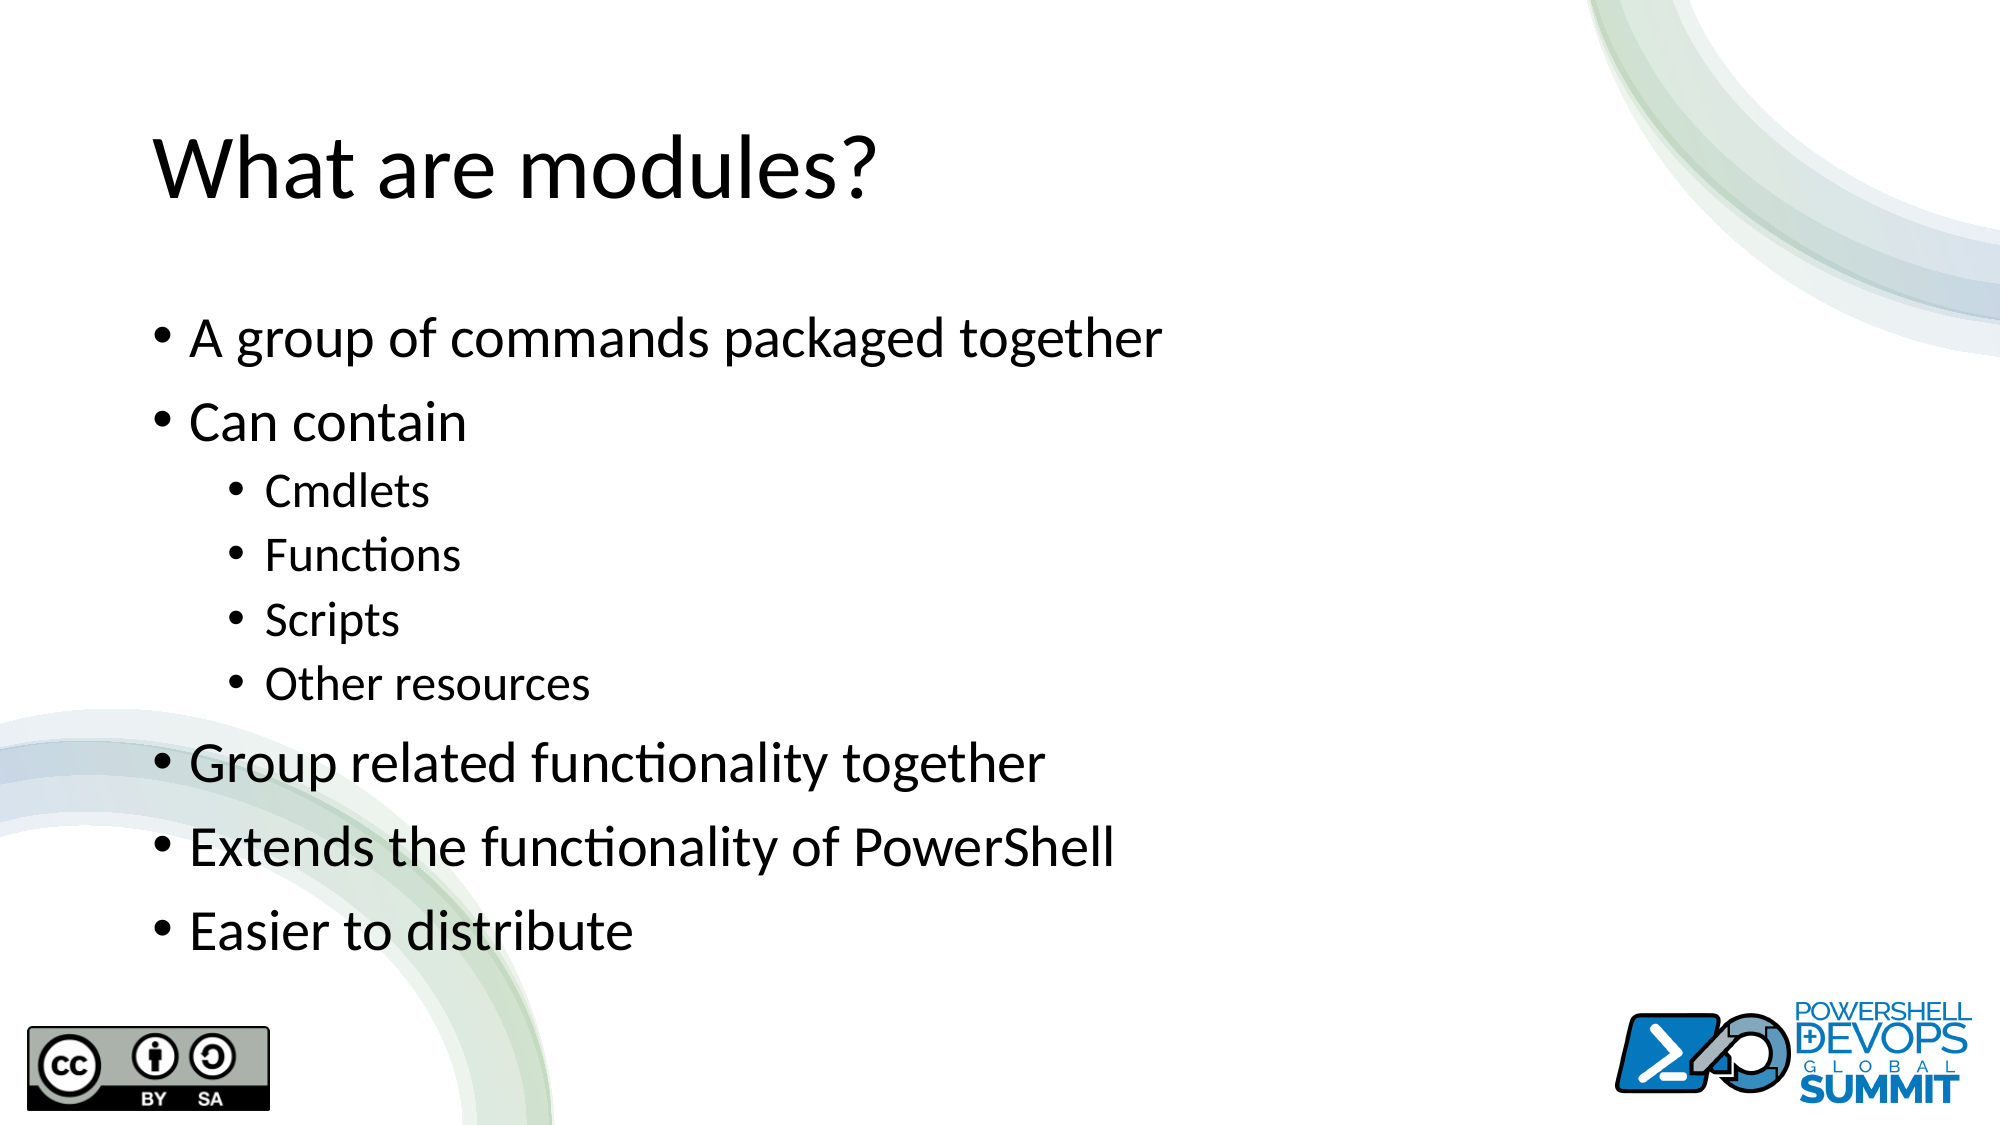

# What are modules?
A group of commands packaged together
Can contain
Cmdlets
Functions
Scripts
Other resources
Group related functionality together
Extends the functionality of PowerShell
Easier to distribute